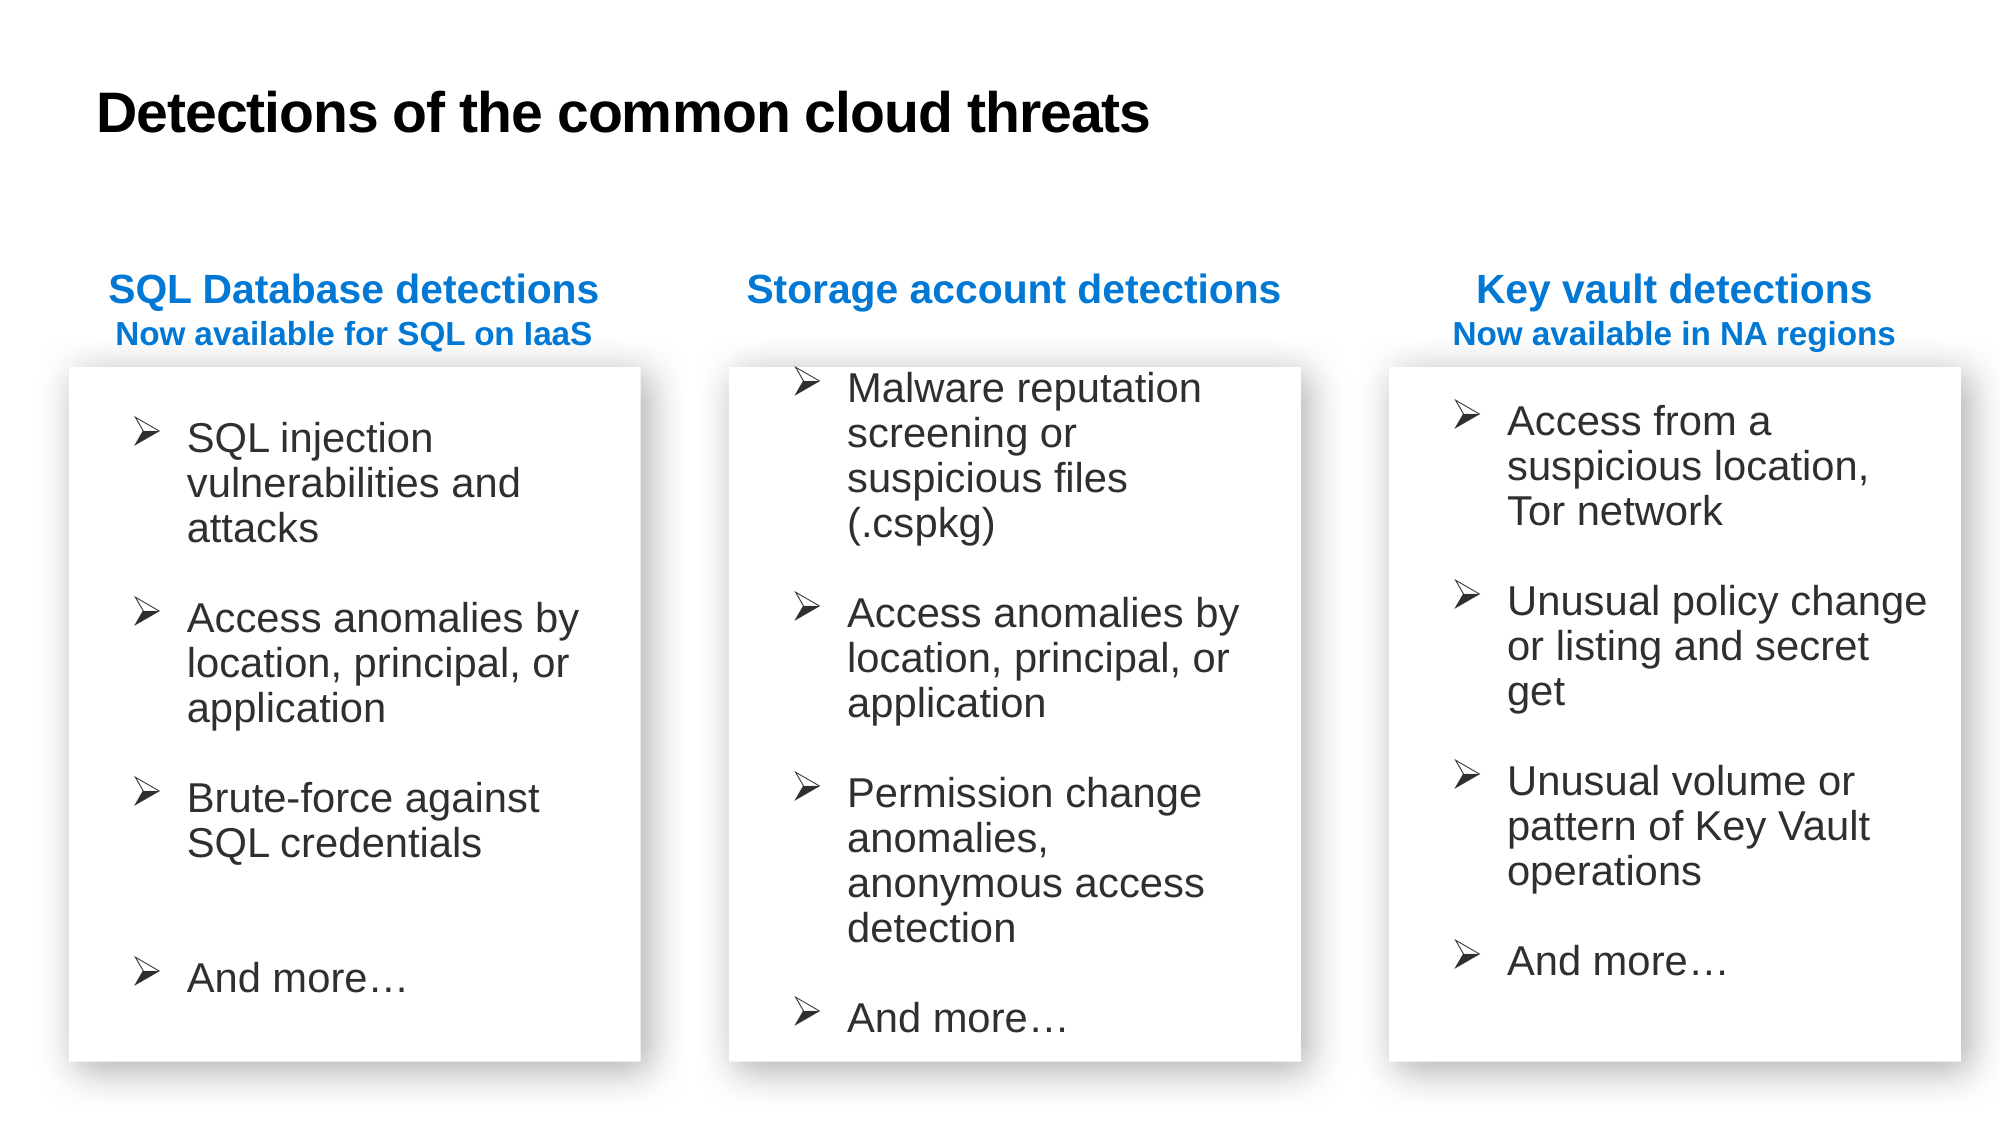

# Detections of the common cloud threats
SQL Database detections
Now available for SQL on IaaS

SQL injection vulnerabilities and attacks

Access anomalies by location, principal, or application

Brute-force against SQL credentials

And more…

Storage account detections

Malware reputation screening or suspicious files (.cspkg)

Access anomalies by location, principal, or application

Permission change anomalies, anonymous access detection

And more…

Key vault detections
Now available in NA regions

Access from a suspicious location, Tor network

Unusual policy change or listing and secret get

Unusual volume or pattern of Key Vault operations

And more…